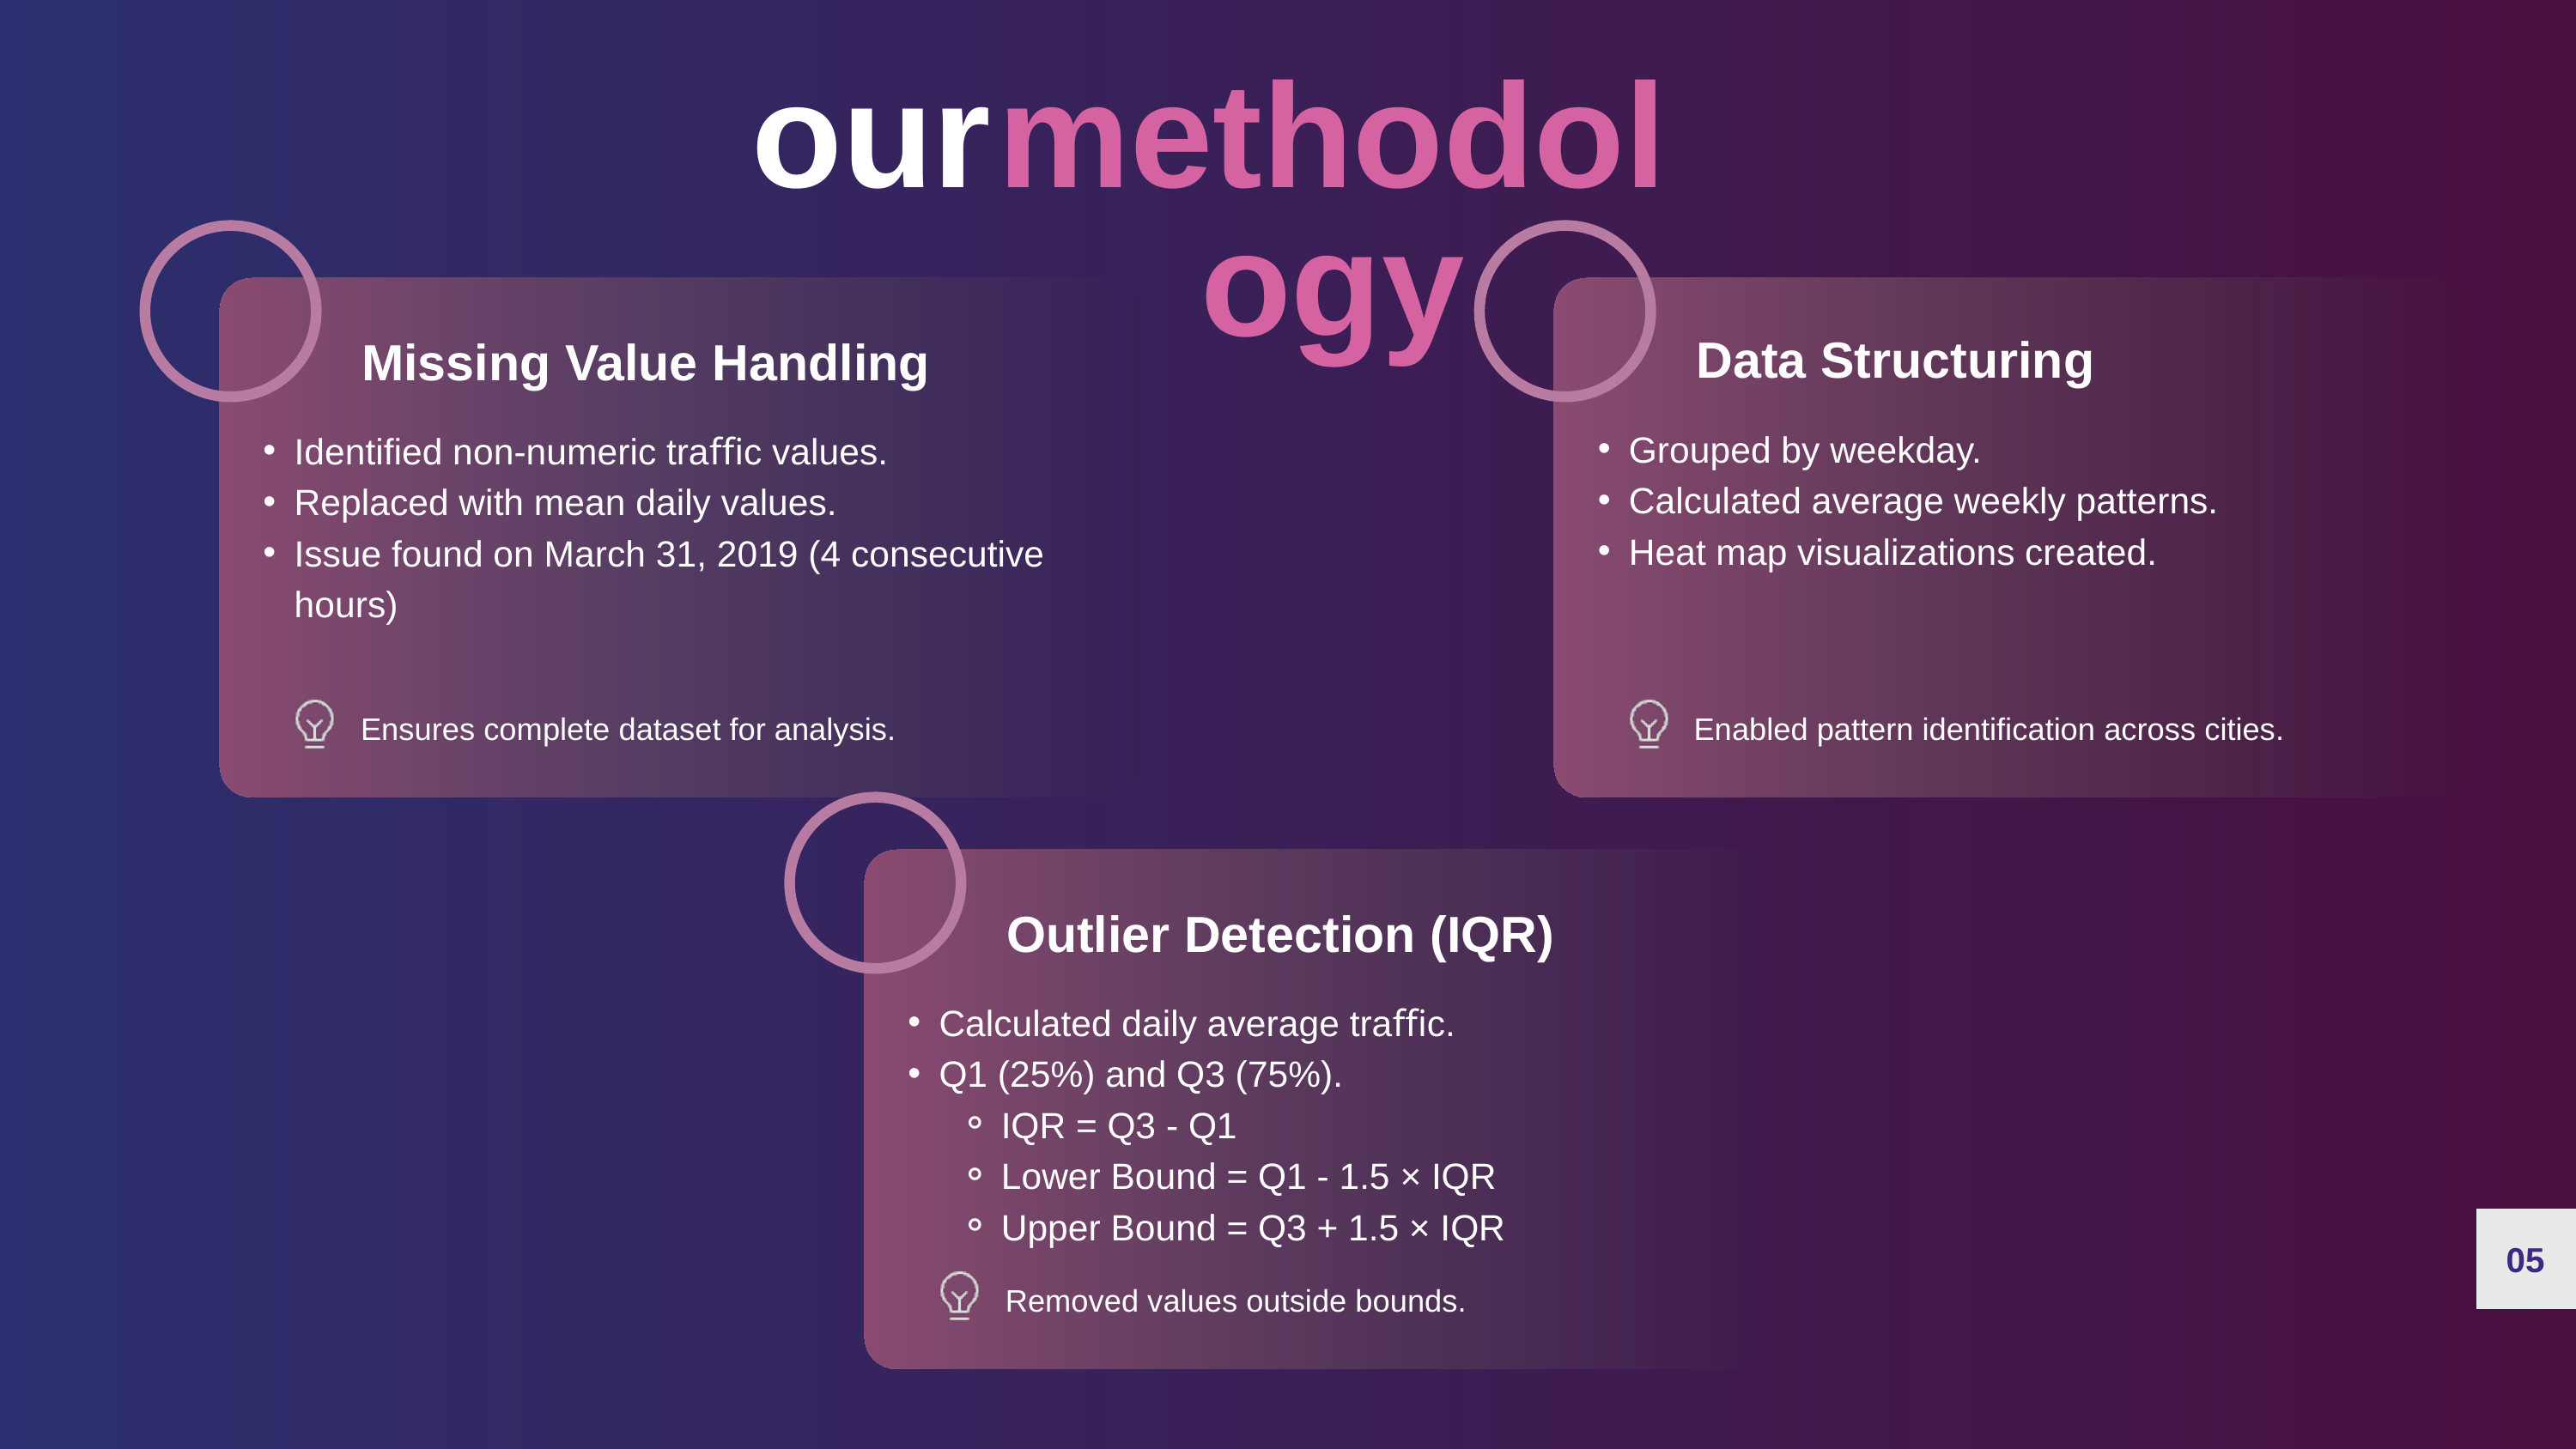

our
methodology

Missing Value Handling
Identiﬁed non-numeric traﬃc values.
Replaced with mean daily values.
Issue found on March 31, 2019 (4 consecutive hours)

 Ensures complete dataset for analysis.

Data Structuring
Grouped by weekday.
Calculated average weekly patterns.
Heat map visualizations created.

Enabled pattern identiﬁcation across cities.

Outlier Detection (IQR)
Calculated daily average traﬃc.
Q1 (25%) and Q3 (75%).
IQR = Q3 - Q1
Lower Bound = Q1 - 1.5 × IQR
Upper Bound = Q3 + 1.5 × IQR

 Removed values outside bounds.

05